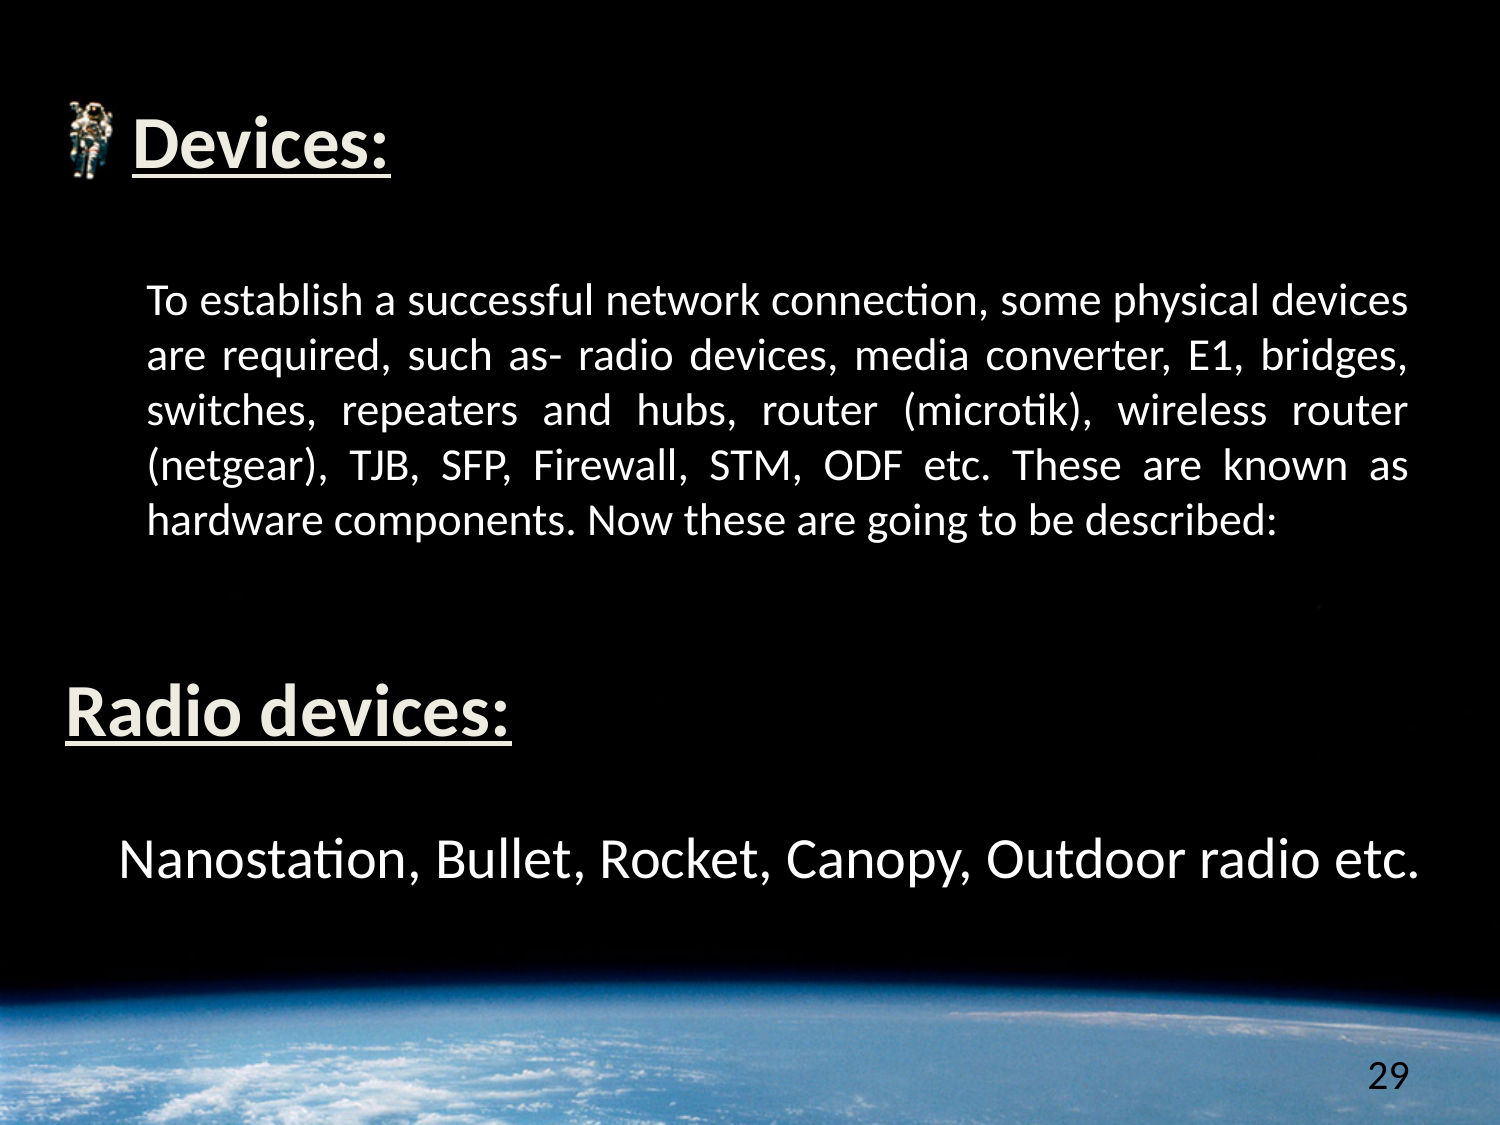

# Devices:
	To establish a successful network connection, some physical devices are required, such as- radio devices, media converter, E1, bridges, switches, repeaters and hubs, router (microtik), wireless router (netgear), TJB, SFP, Firewall, STM, ODF etc. These are known as hardware components. Now these are going to be described:
Radio devices:
Nanostation, Bullet, Rocket, Canopy, Outdoor radio etc.
29